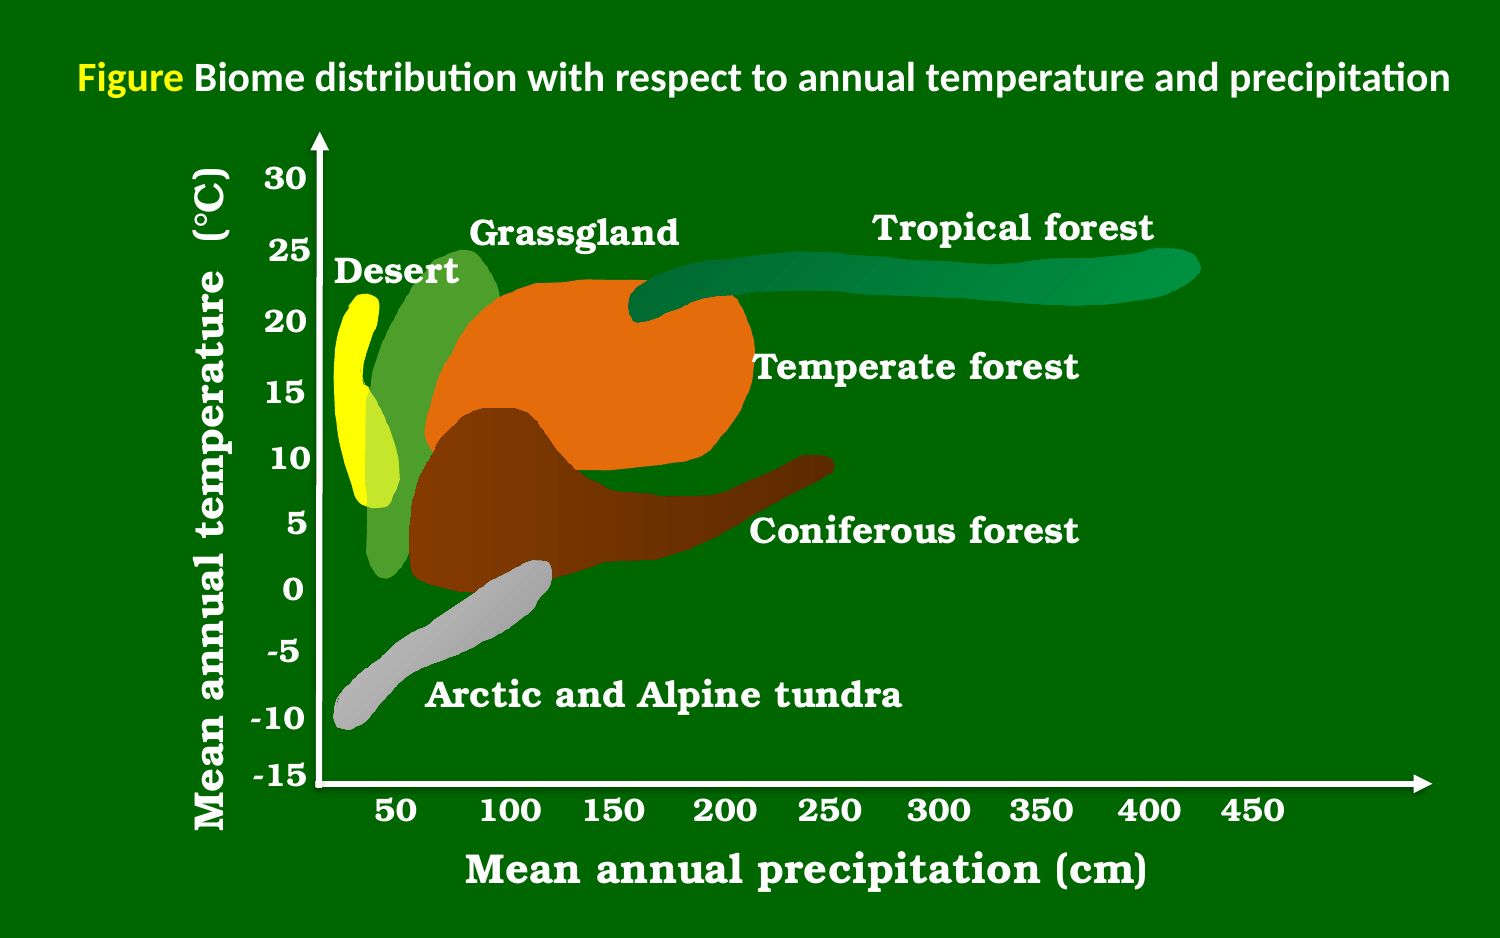

# Figure Biome distribution with respect to annual temperature and precipitation
30
Tropical forest
Grassgland
25
Desert

20

Temperate forest
15

10
Mean annual temperature  (℃)
5
Coniferous forest

0
-5
Arctic and Alpine tundra
-10
-15
50
100
150
200
250
300
350
400
450
Mean annual precipitation (cm)